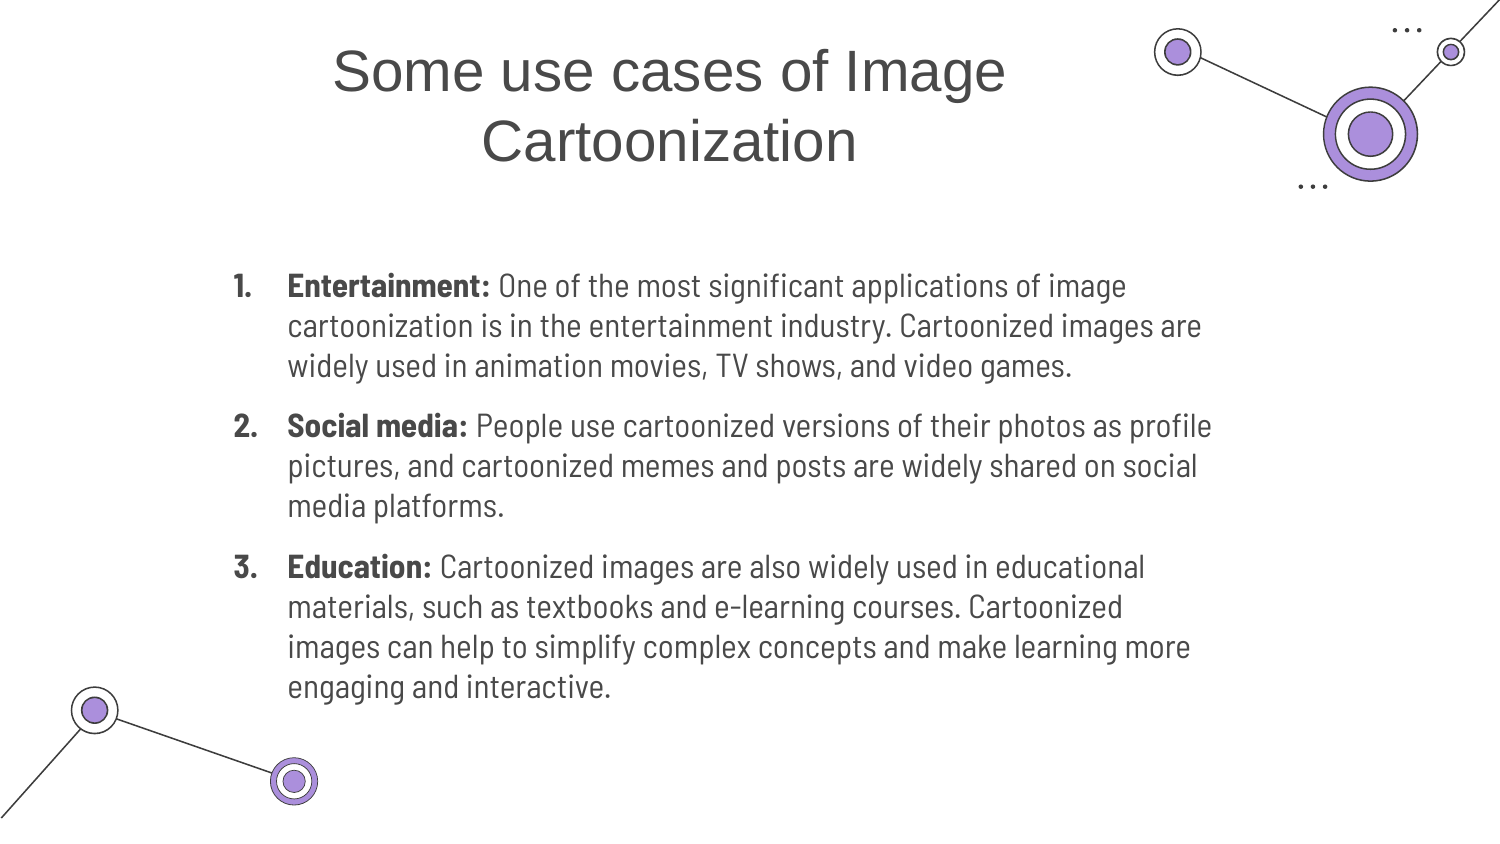

# Some use cases of Image Cartoonization
Entertainment: One of the most significant applications of image cartoonization is in the entertainment industry. Cartoonized images are widely used in animation movies, TV shows, and video games.
Social media: People use cartoonized versions of their photos as profile pictures, and cartoonized memes and posts are widely shared on social media platforms.
Education: Cartoonized images are also widely used in educational materials, such as textbooks and e-learning courses. Cartoonized images can help to simplify complex concepts and make learning more engaging and interactive.